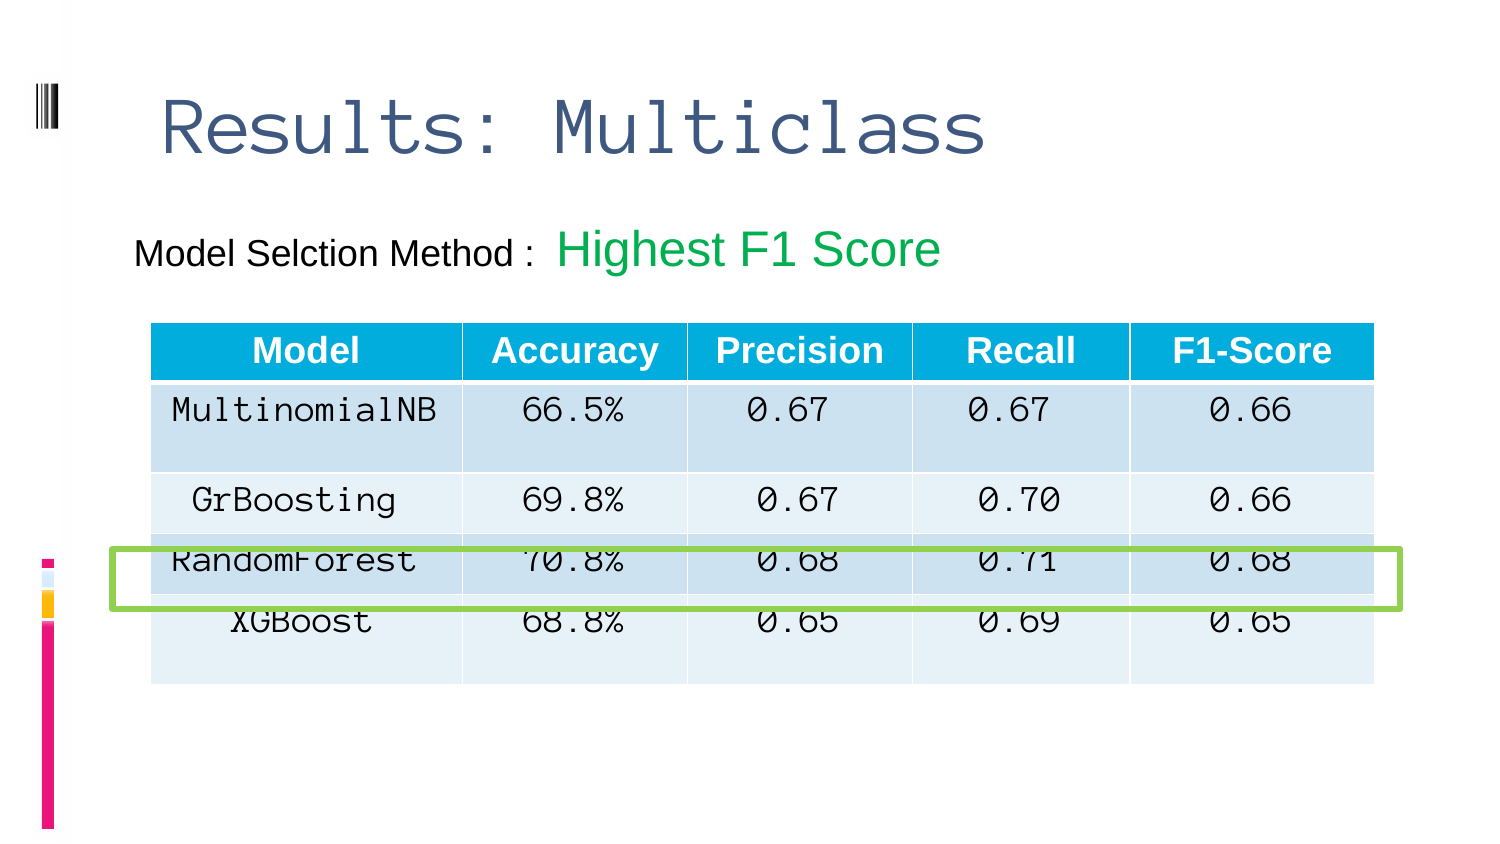

# Results: Multiclass
Model Selction Method :  Highest F1 Score
| Model | Accuracy | Precision | Recall | F1-Score |
| --- | --- | --- | --- | --- |
| MultinomialNB | 66.5% | 0.67 | 0.67 | 0.66 |
| GrBoosting | 69.8% | 0.67 | 0.70 | 0.66 |
| RandomForest | 70.8% | 0.68 | 0.71 | 0.68 |
| XGBoost | 68.8% | 0.65 | 0.69 | 0.65 |